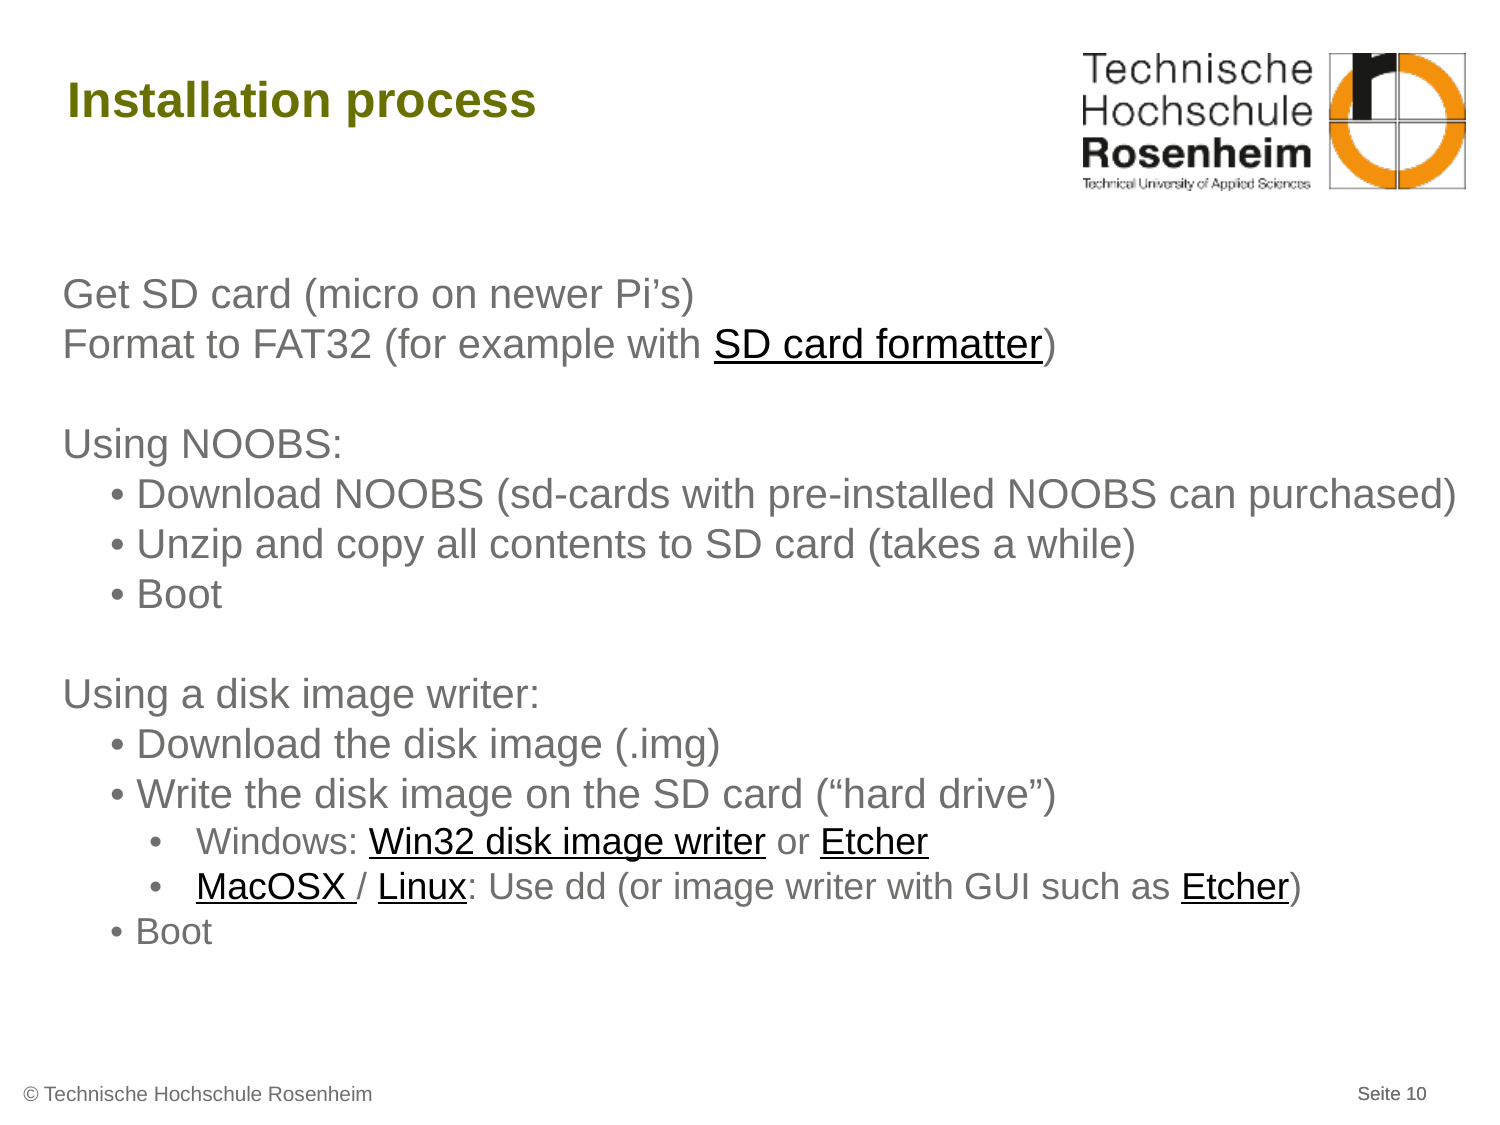

10
# Installation process
Get SD card (micro on newer Pi’s)
Format to FAT32 (for example with SD card formatter)

Using NOOBS:
 Download NOOBS (sd-cards with pre-installed NOOBS can purchased)
 Unzip and copy all contents to SD card (takes a while)
 Boot

Using a disk image writer:
 Download the disk image (.img)
 Write the disk image on the SD card (“hard drive”)
Windows: Win32 disk image writer or Etcher
MacOSX / Linux: Use dd (or image writer with GUI such as Etcher)
 Boot